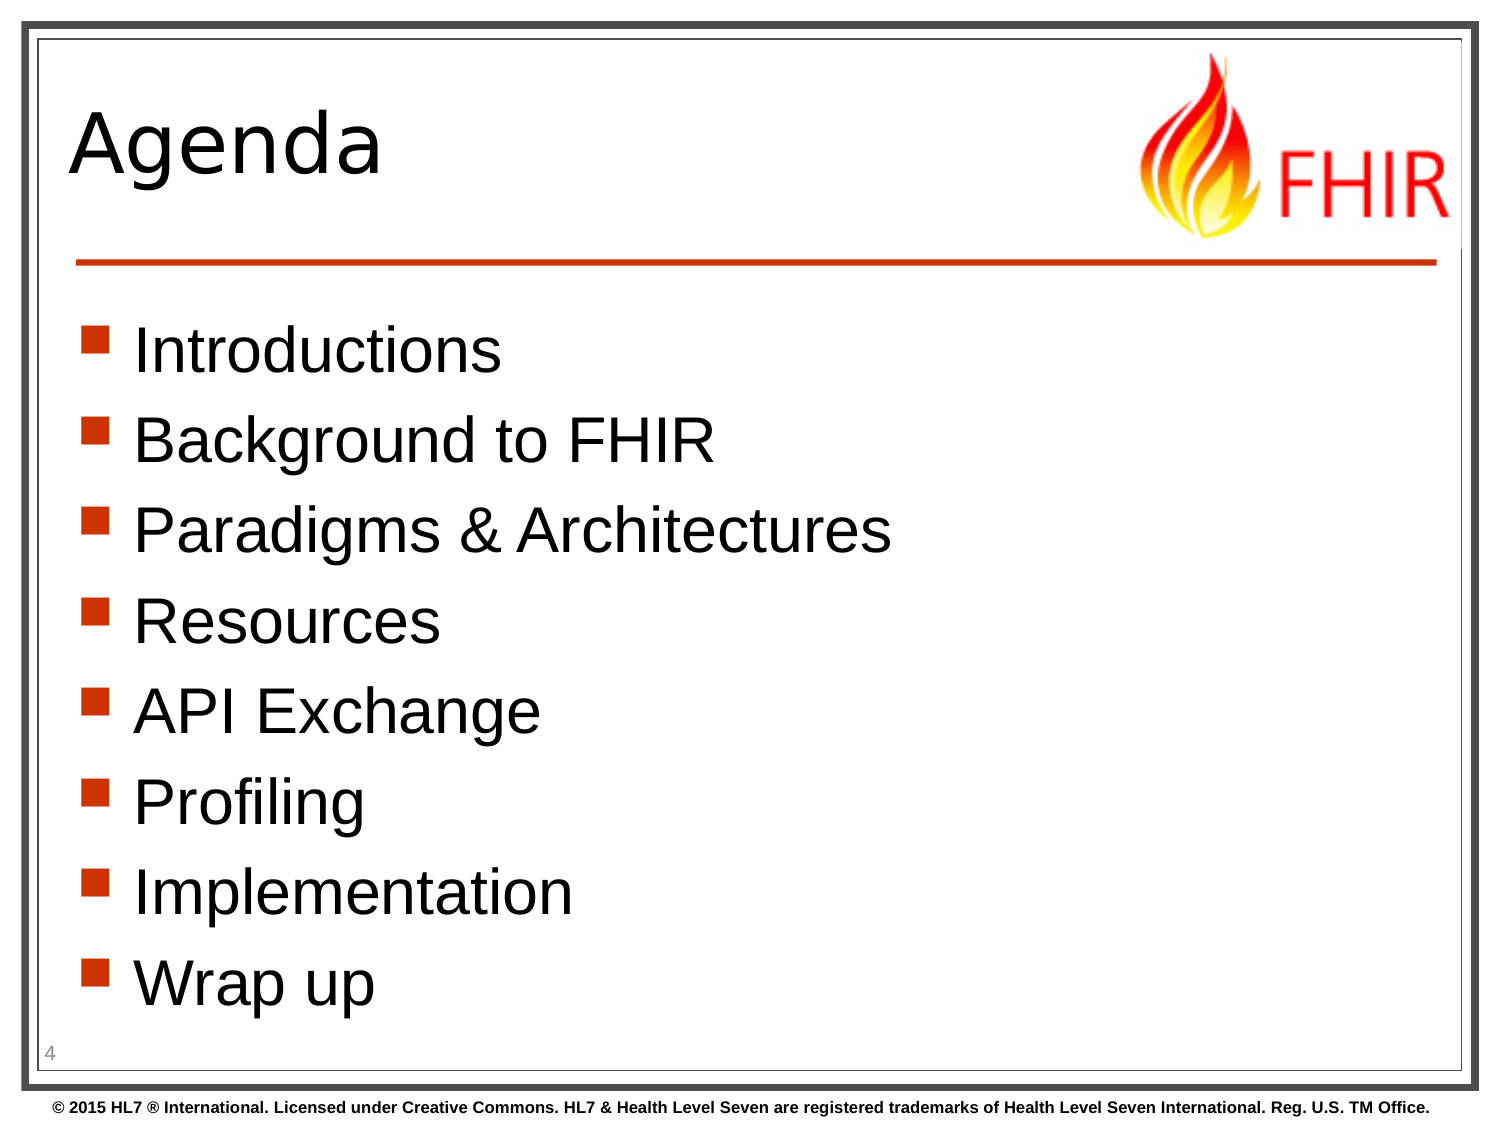

# Agenda
Introductions
Background to FHIR
Paradigms & Architectures
Resources
API Exchange
Profiling
Implementation
Wrap up

4